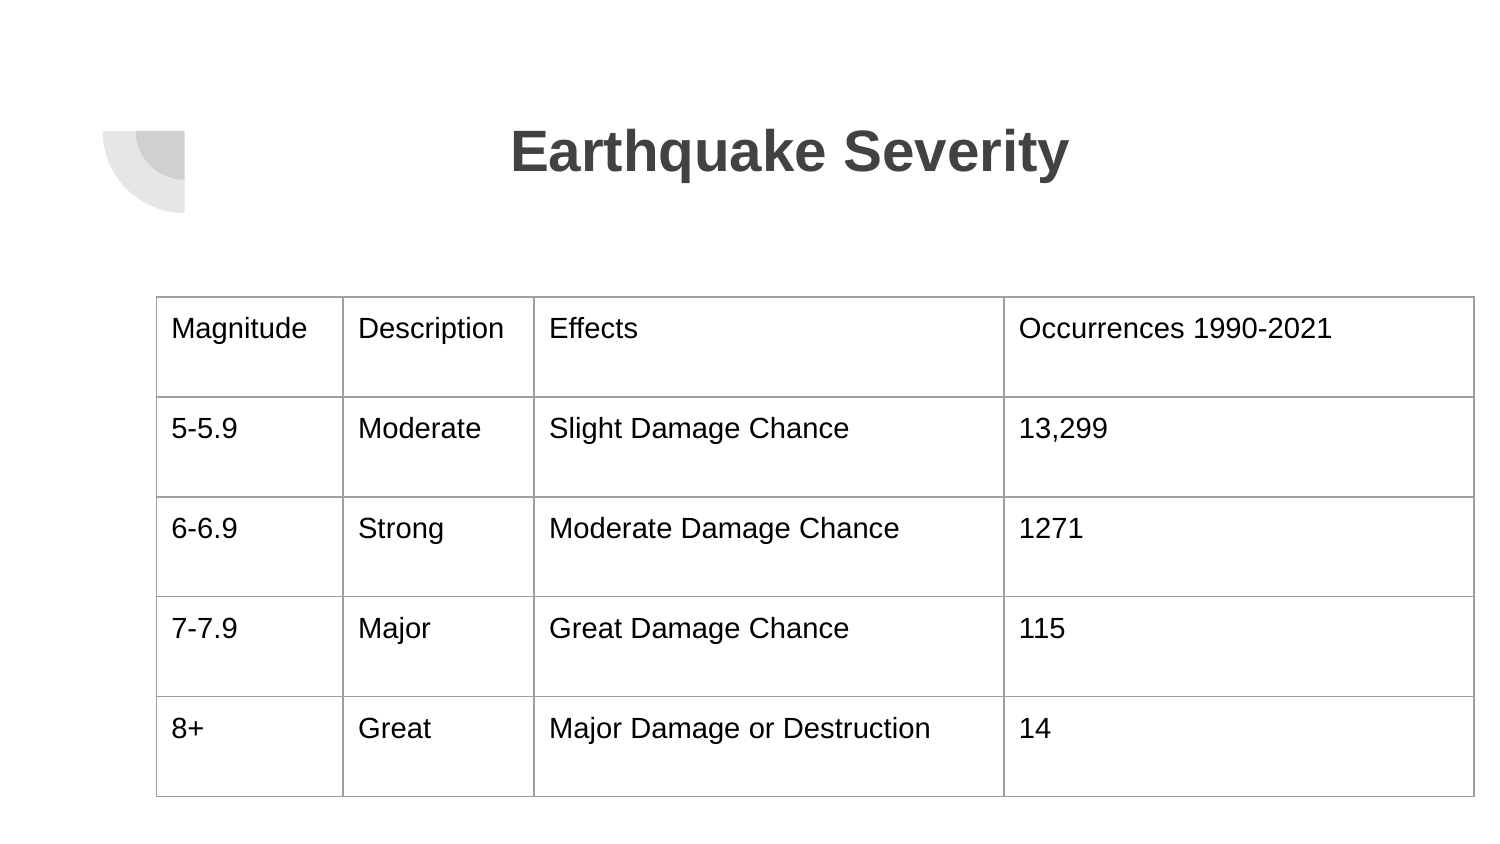

# Earthquake Severity
| Magnitude | Description | Effects | Occurrences 1990-2021 |
| --- | --- | --- | --- |
| 5-5.9 | Moderate | Slight Damage Chance | 13,299 |
| 6-6.9 | Strong | Moderate Damage Chance | 1271 |
| 7-7.9 | Major | Great Damage Chance | 115 |
| 8+ | Great | Major Damage or Destruction | 14 |